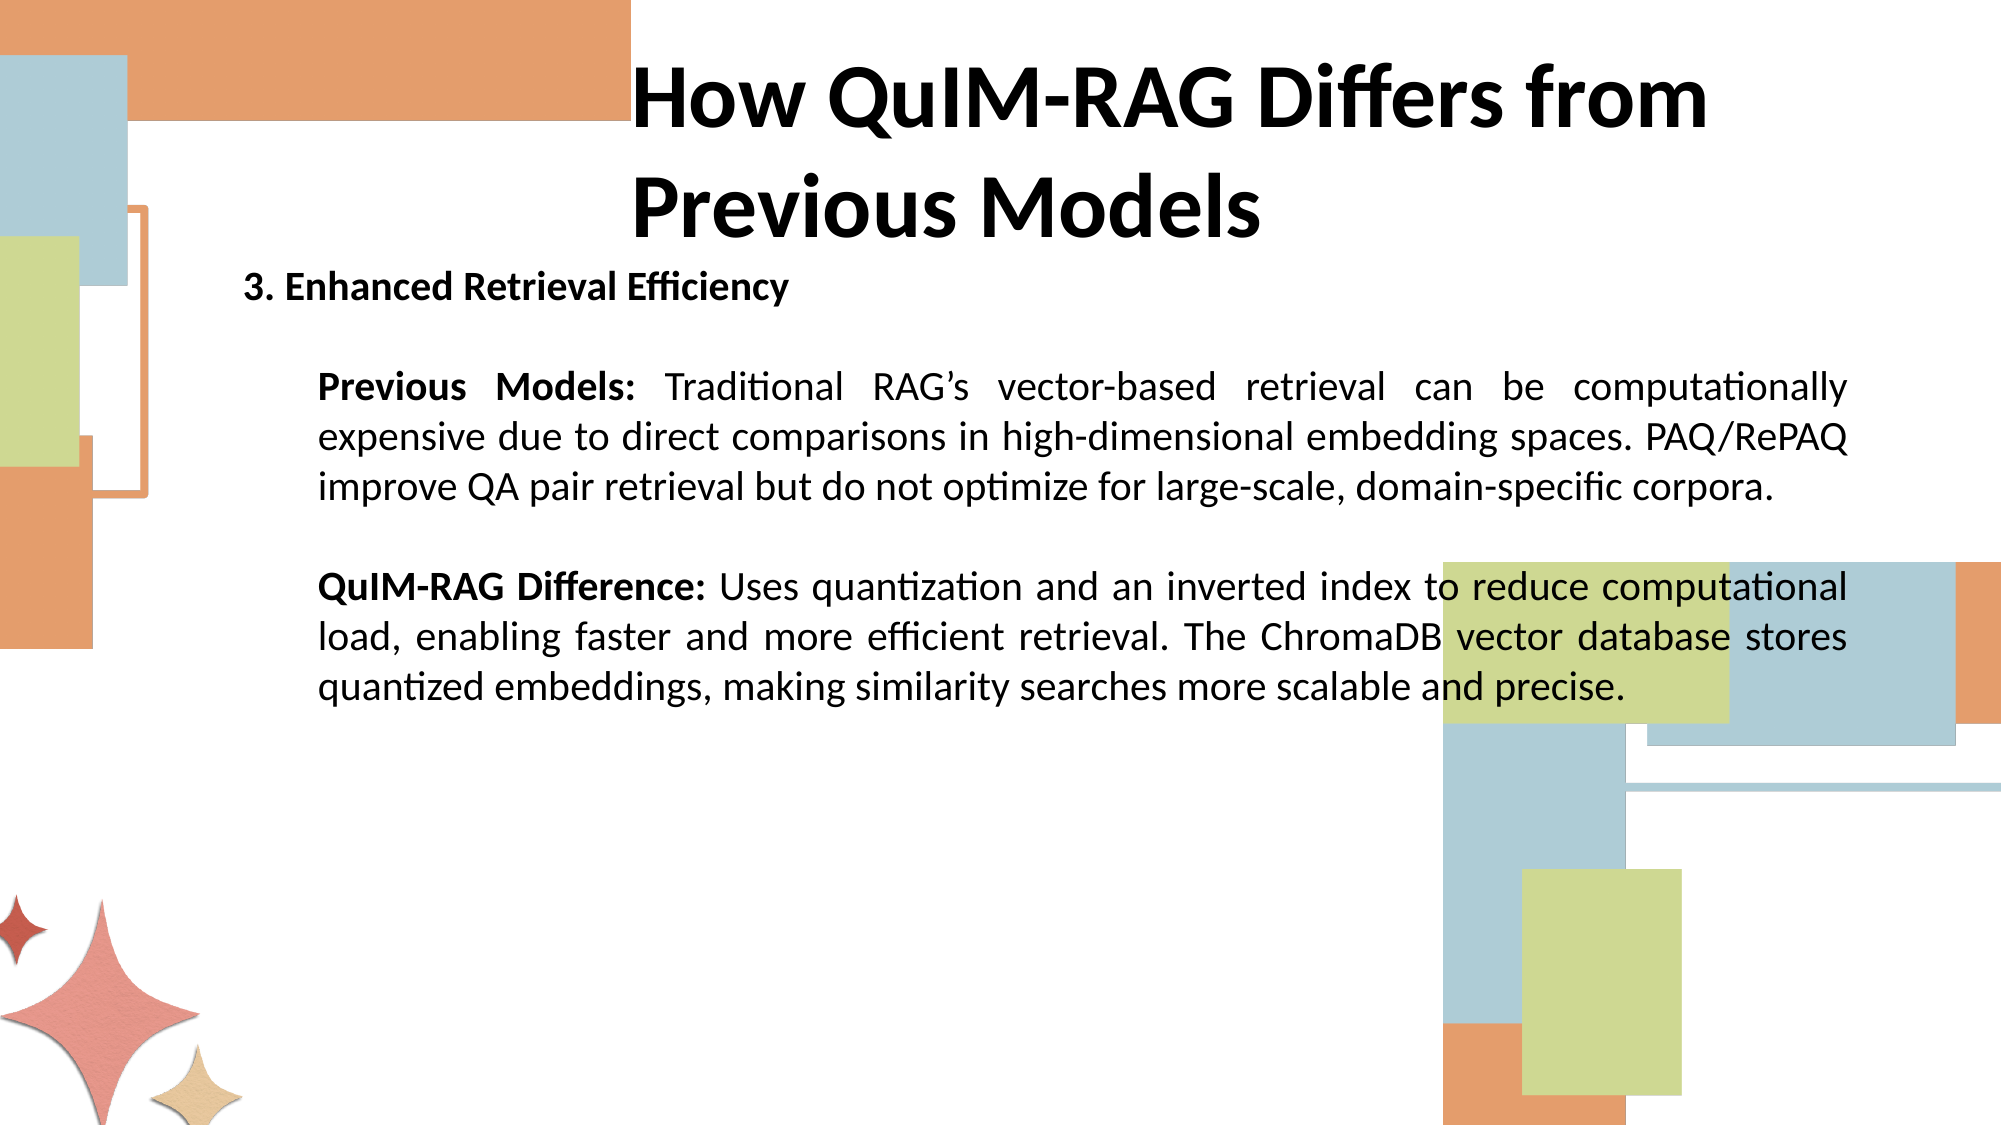

How QuIM-RAG Differs from Previous Models
3. Enhanced Retrieval Efficiency

Previous Models: Traditional RAG’s vector-based retrieval can be computationally expensive due to direct comparisons in high-dimensional embedding spaces. PAQ/RePAQ improve QA pair retrieval but do not optimize for large-scale, domain-specific corpora.

QuIM-RAG Difference: Uses quantization and an inverted index to reduce computational load, enabling faster and more efficient retrieval. The ChromaDB vector database stores quantized embeddings, making similarity searches more scalable and precise.